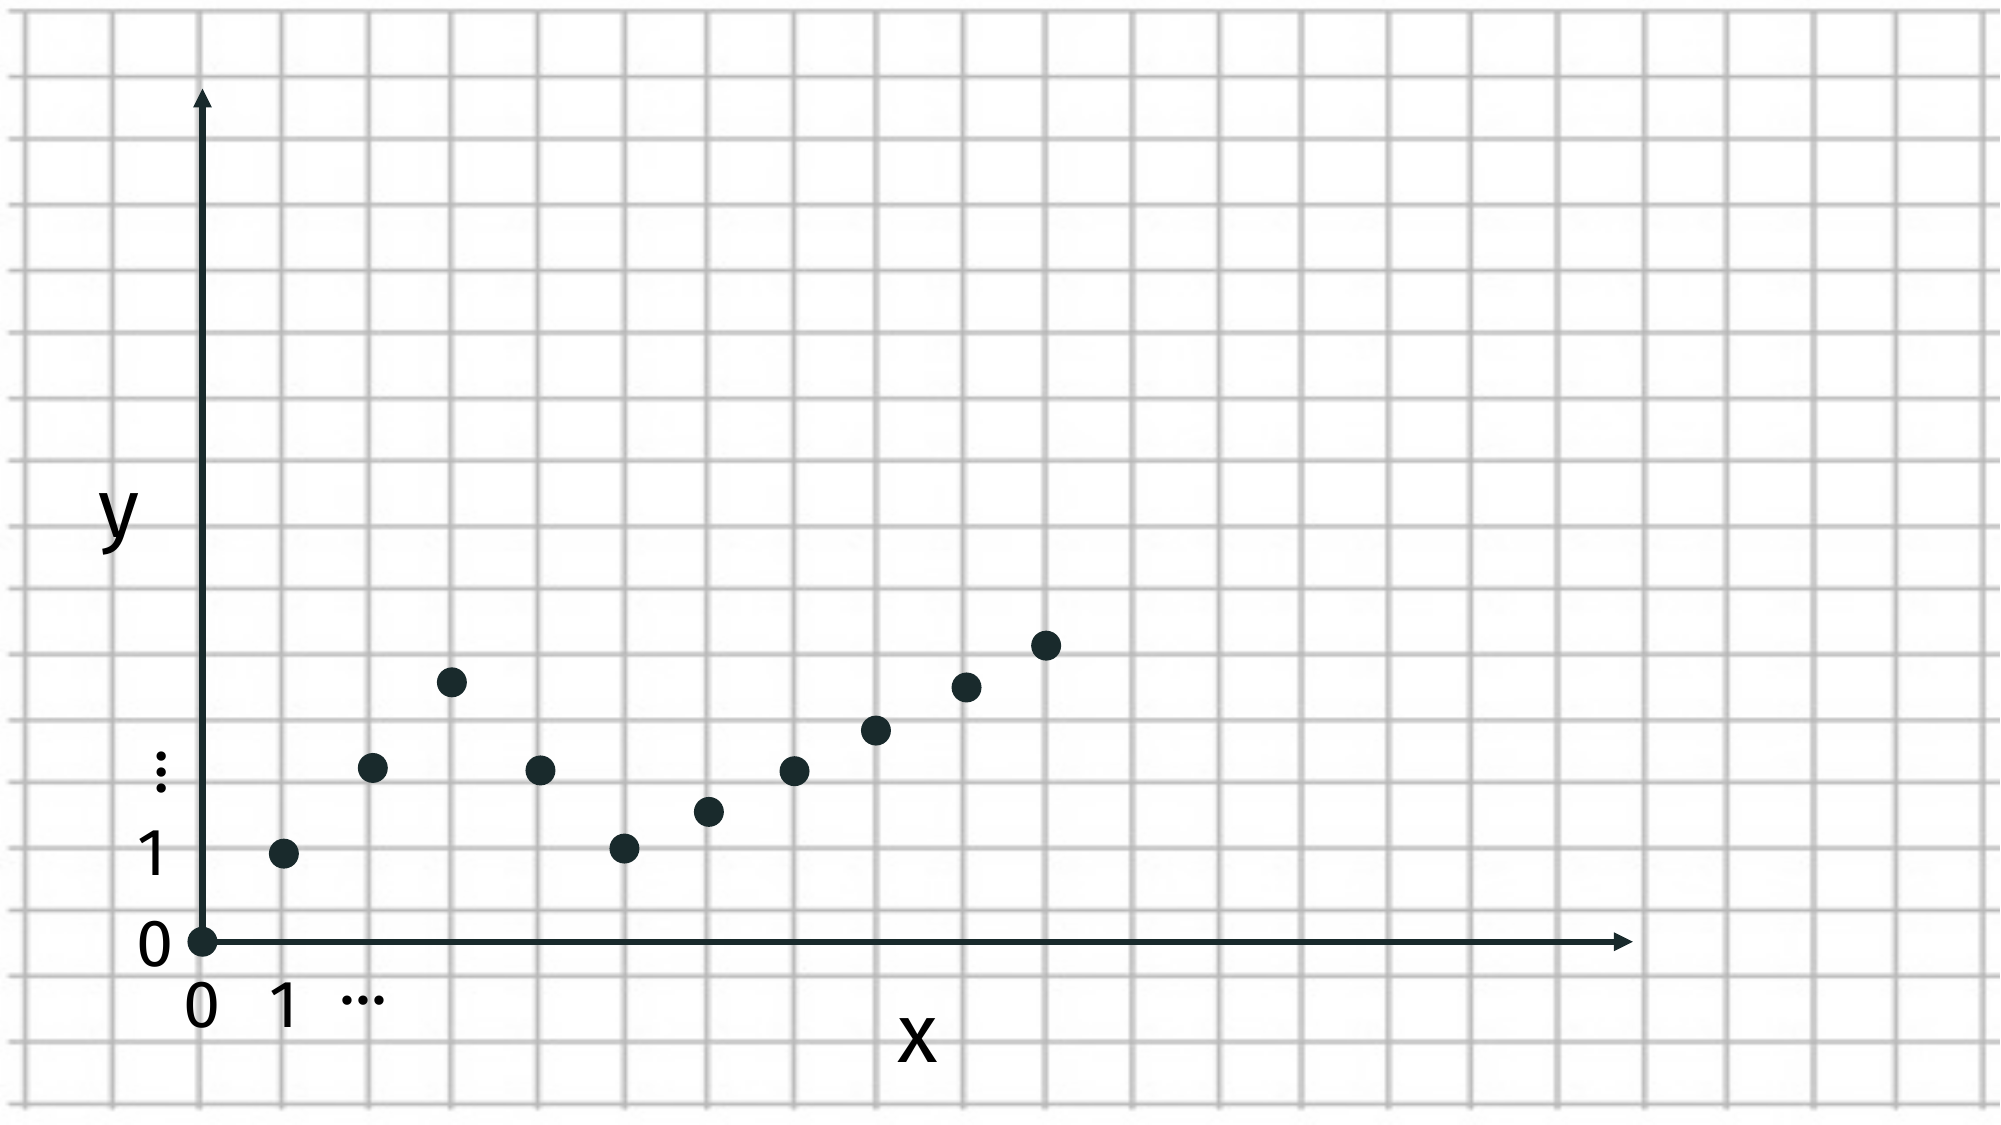

y

...

1

0

...
1
0
x